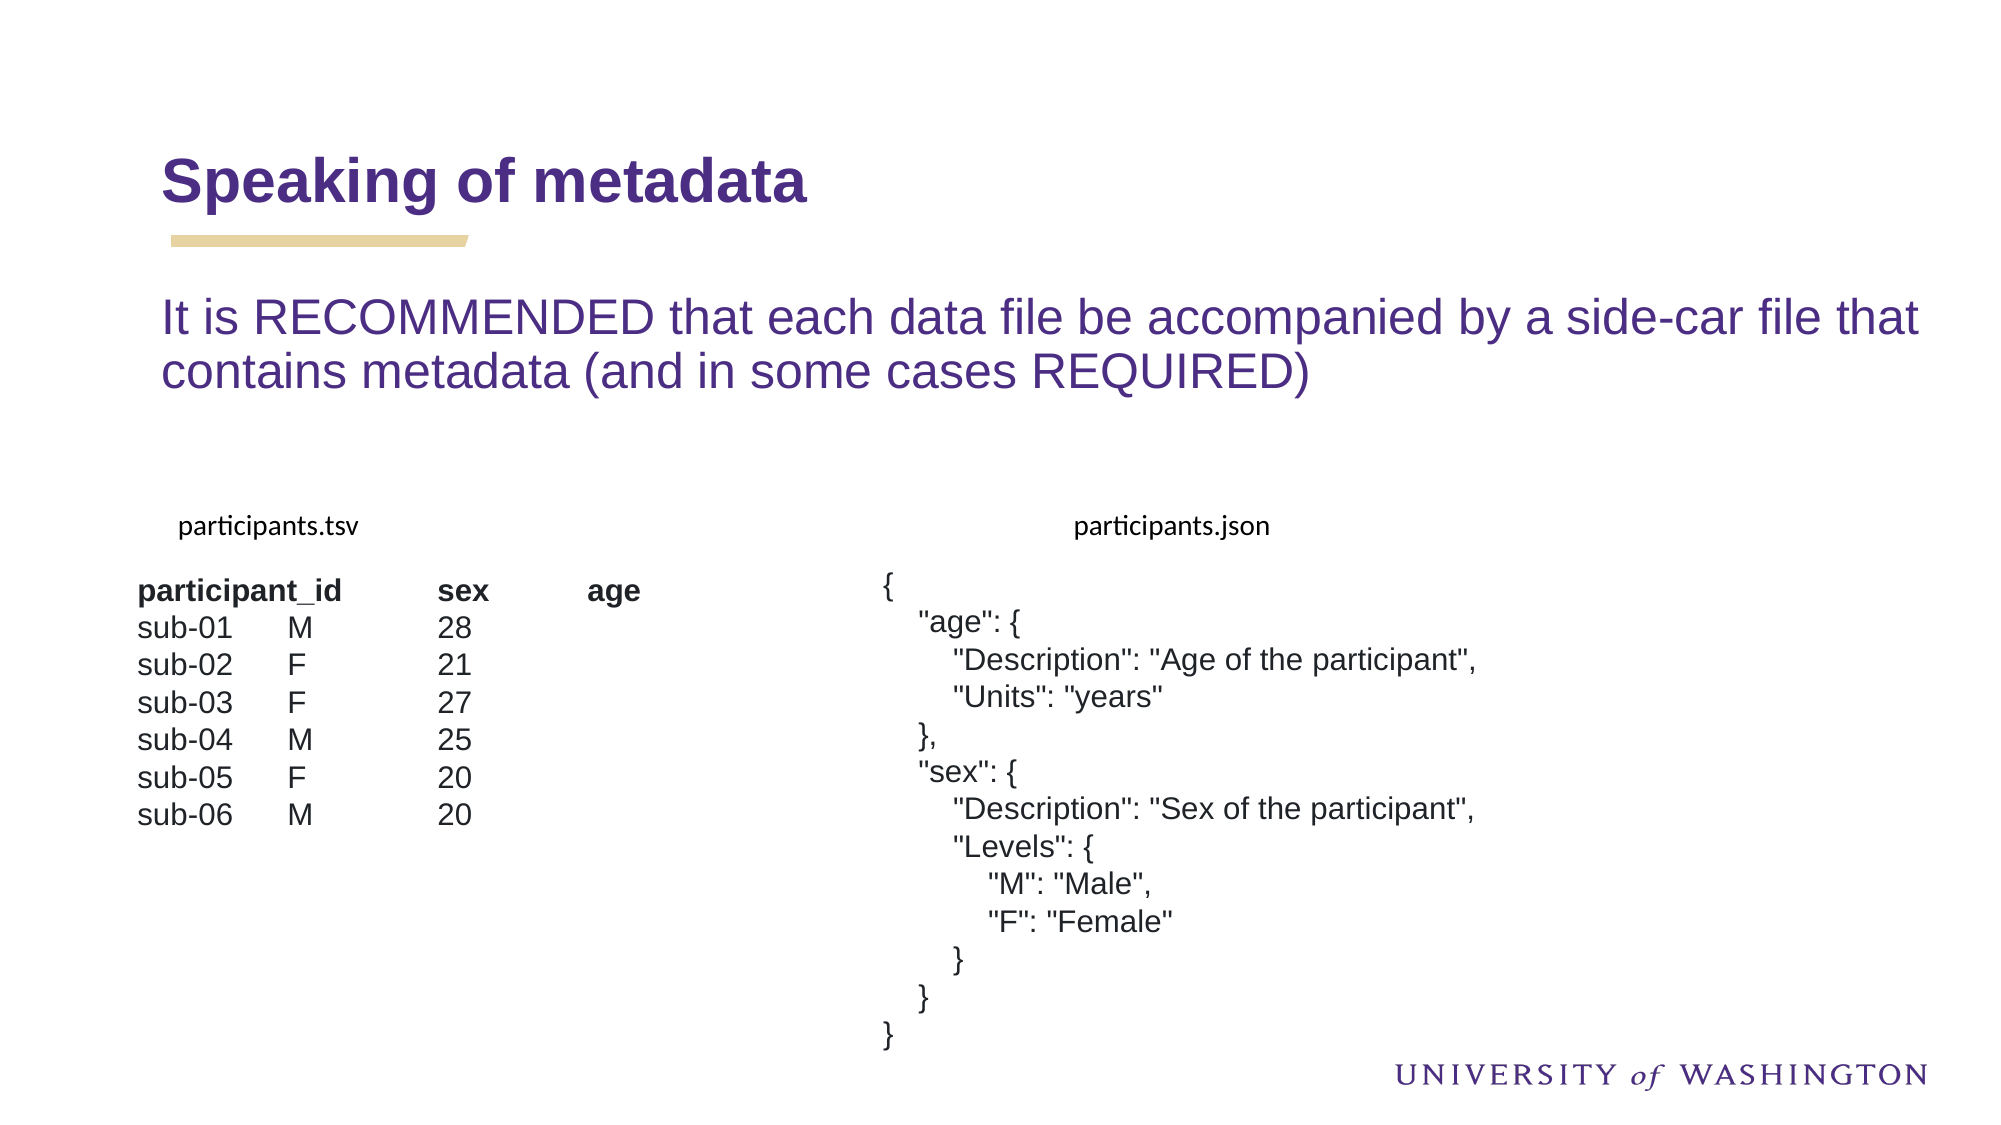

# Speaking of metadata
It is RECOMMENDED that each data file be accompanied by a side-car file that contains metadata (and in some cases REQUIRED)
participants.tsv
participants.json
participant_id	sex	age
sub-01	M	28
sub-02	F	21
sub-03	F	27
sub-04	M	25
sub-05	F	20
sub-06	M	20
{
    "age": {
        "Description": "Age of the participant",
        "Units": "years"
    },
    "sex": {
        "Description": "Sex of the participant",
        "Levels": {
            "M": "Male",
            "F": "Female"
        }
    }
}